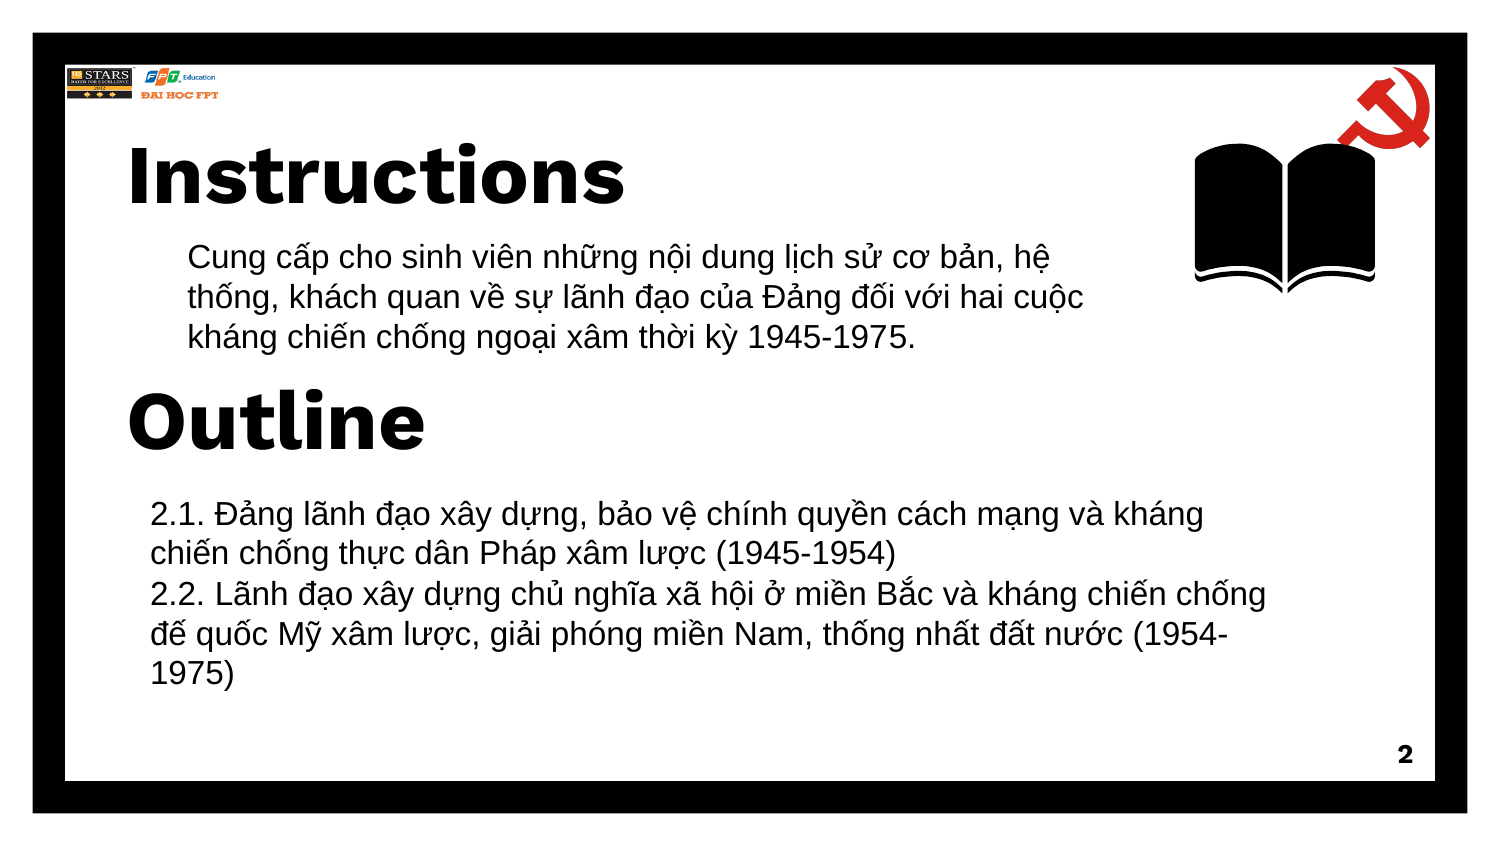

# Instructions

Cung cấp cho sinh viên những nội dung lịch sử cơ bản, hệ thống, khách quan về sự lãnh đạo của Đảng đối với hai cuộc kháng chiến chống ngoại xâm thời kỳ 1945-1975.
Outline
2.1. Đảng lãnh đạo xây dựng, bảo vệ chính quyền cách mạng và kháng chiến chống thực dân Pháp xâm lược (1945-1954)
2.2. Lãnh đạo xây dựng chủ nghĩa xã hội ở miền Bắc và kháng chiến chống đế quốc Mỹ xâm lược, giải phóng miền Nam, thống nhất đất nước (1954-1975)
2